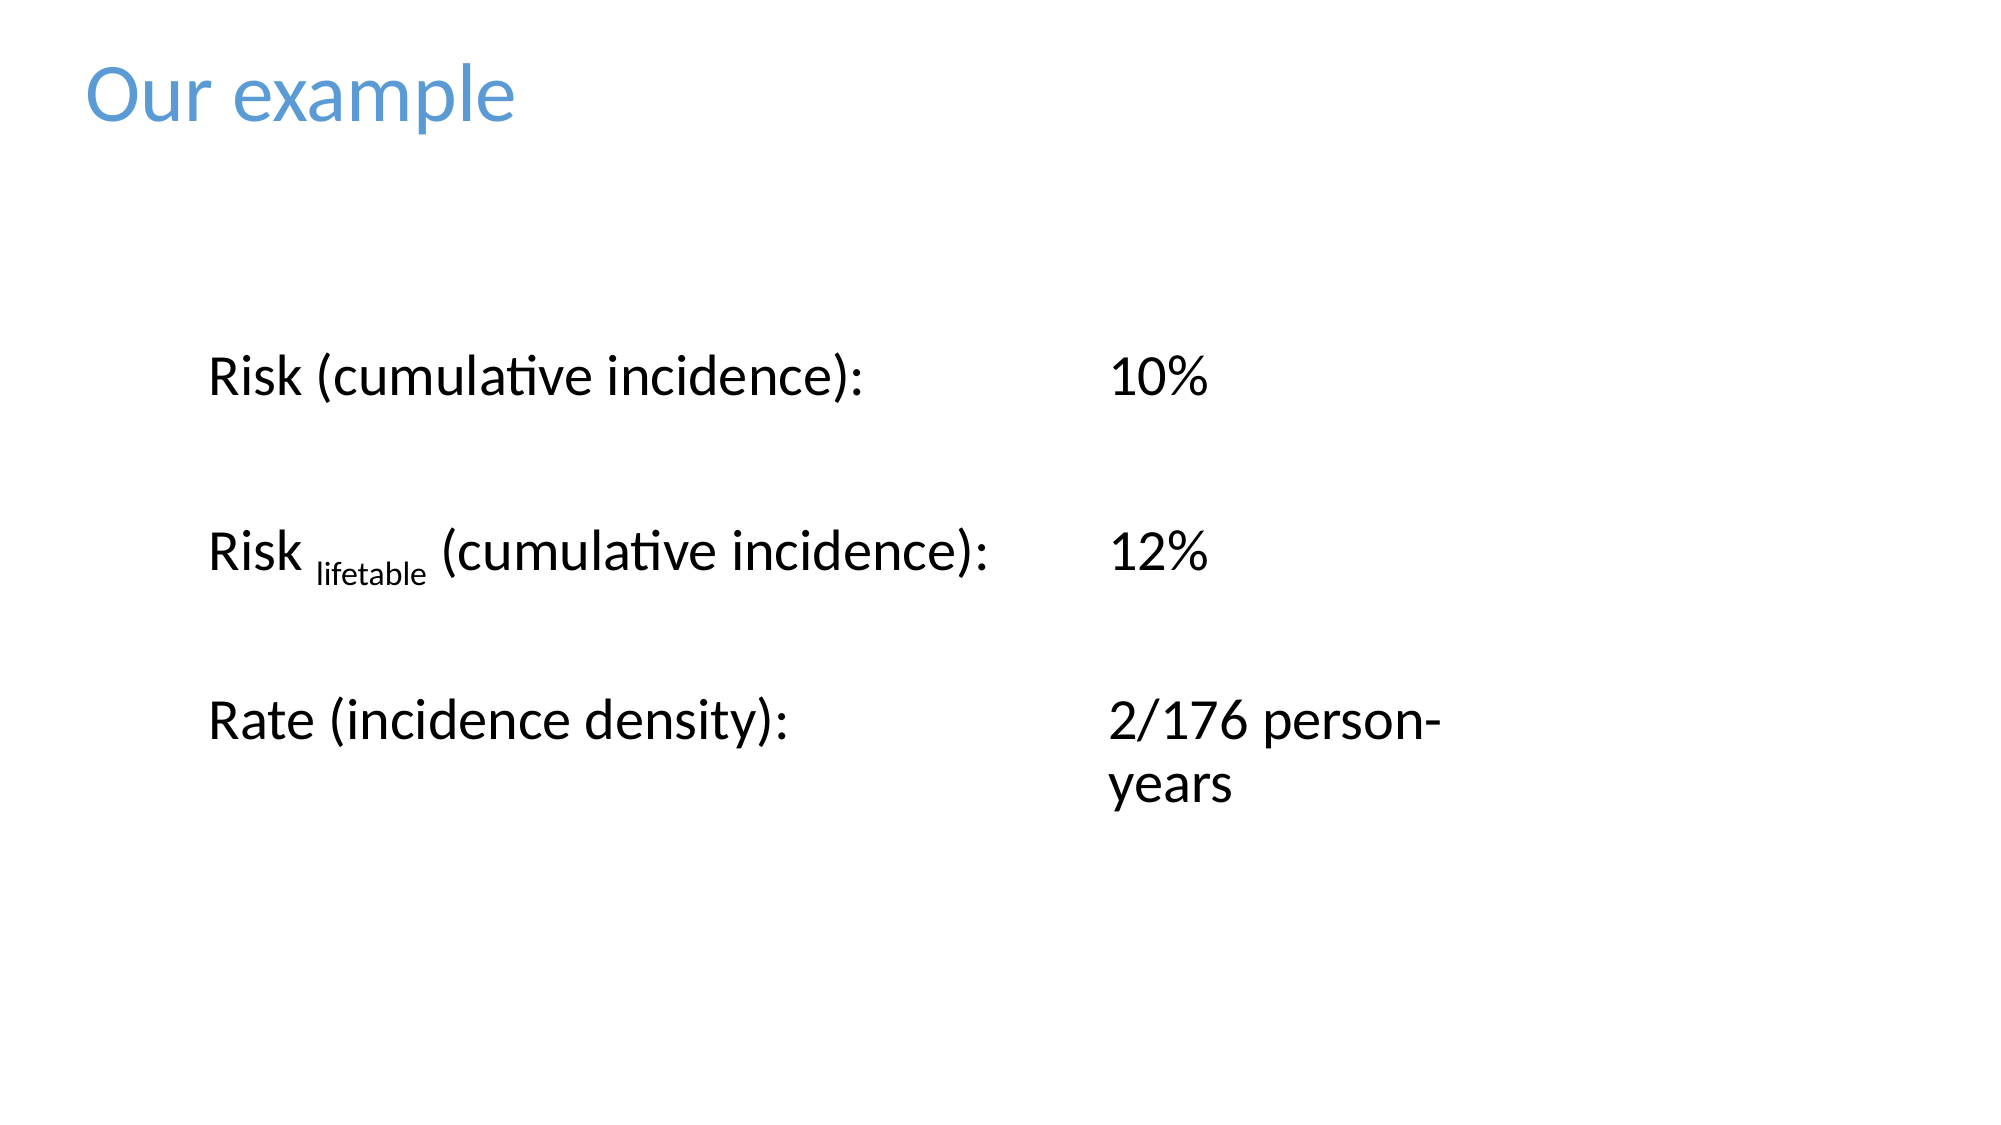

Our example
Risk (cumulative incidence): 		10%

Risk lifetable (cumulative incidence): 	12%

Rate (incidence density): 			2/176 person-							years

http://www.handboekbuitenpromoveren.nl